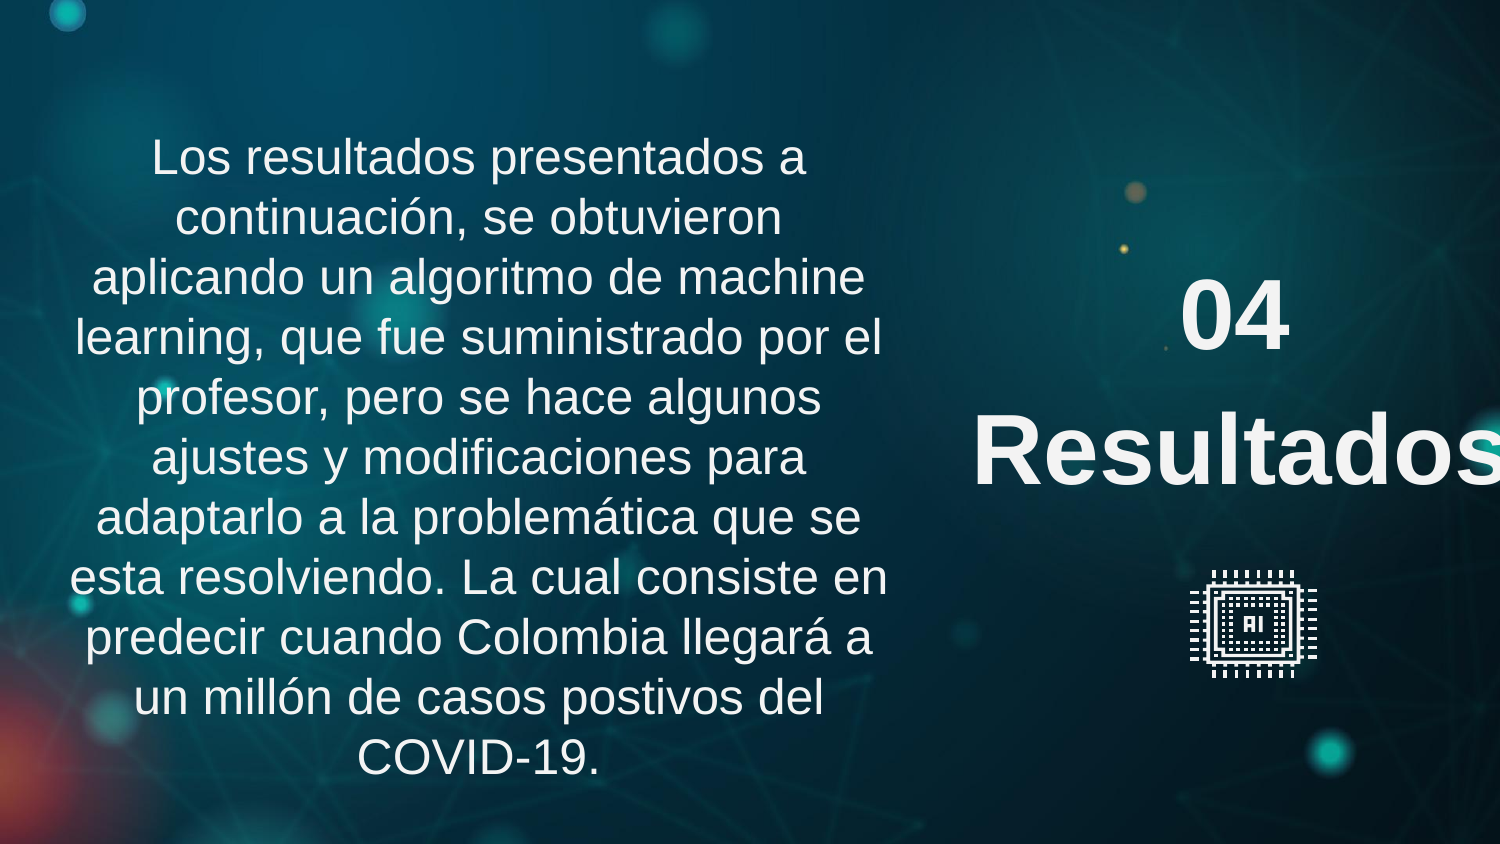

Los resultados presentados a continuación, se obtuvieron aplicando un algoritmo de machine learning, que fue suministrado por el profesor, pero se hace algunos ajustes y modificaciones para adaptarlo a la problemática que se esta resolviendo. La cual consiste en predecir cuando Colombia llegará a un millón de casos postivos del COVID-19.
04
Resultados